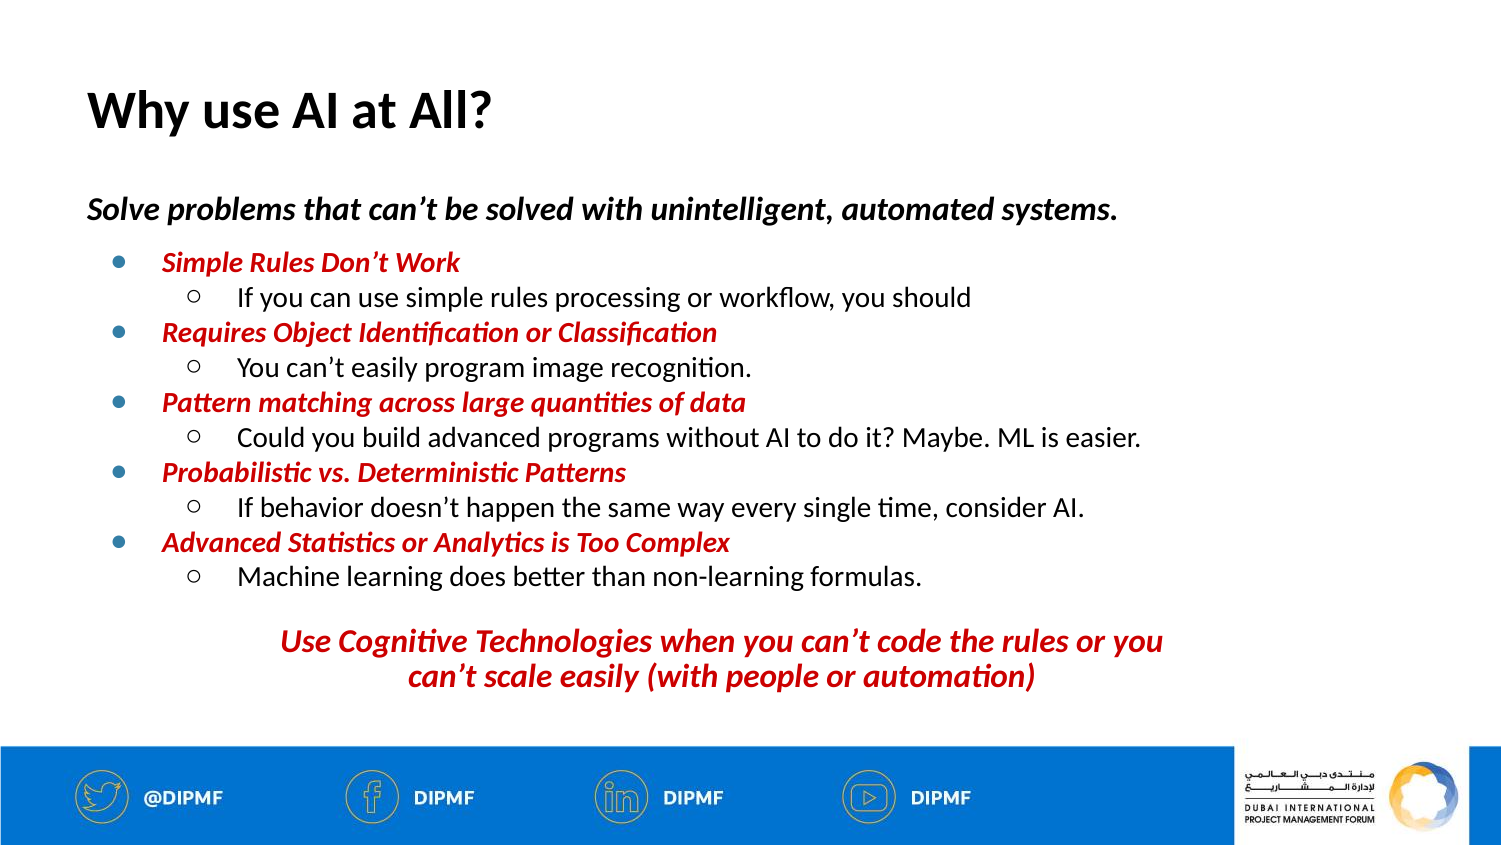

# Why use AI at All?
Solve problems that can’t be solved with unintelligent, automated systems.
Simple Rules Don’t Work
If you can use simple rules processing or workflow, you should
Requires Object Identification or Classification
You can’t easily program image recognition.
Pattern matching across large quantities of data
Could you build advanced programs without AI to do it? Maybe. ML is easier.
Probabilistic vs. Deterministic Patterns
If behavior doesn’t happen the same way every single time, consider AI.
Advanced Statistics or Analytics is Too Complex
Machine learning does better than non-learning formulas.

Use Cognitive Technologies when you can’t code the rules or you can’t scale easily (with people or automation)